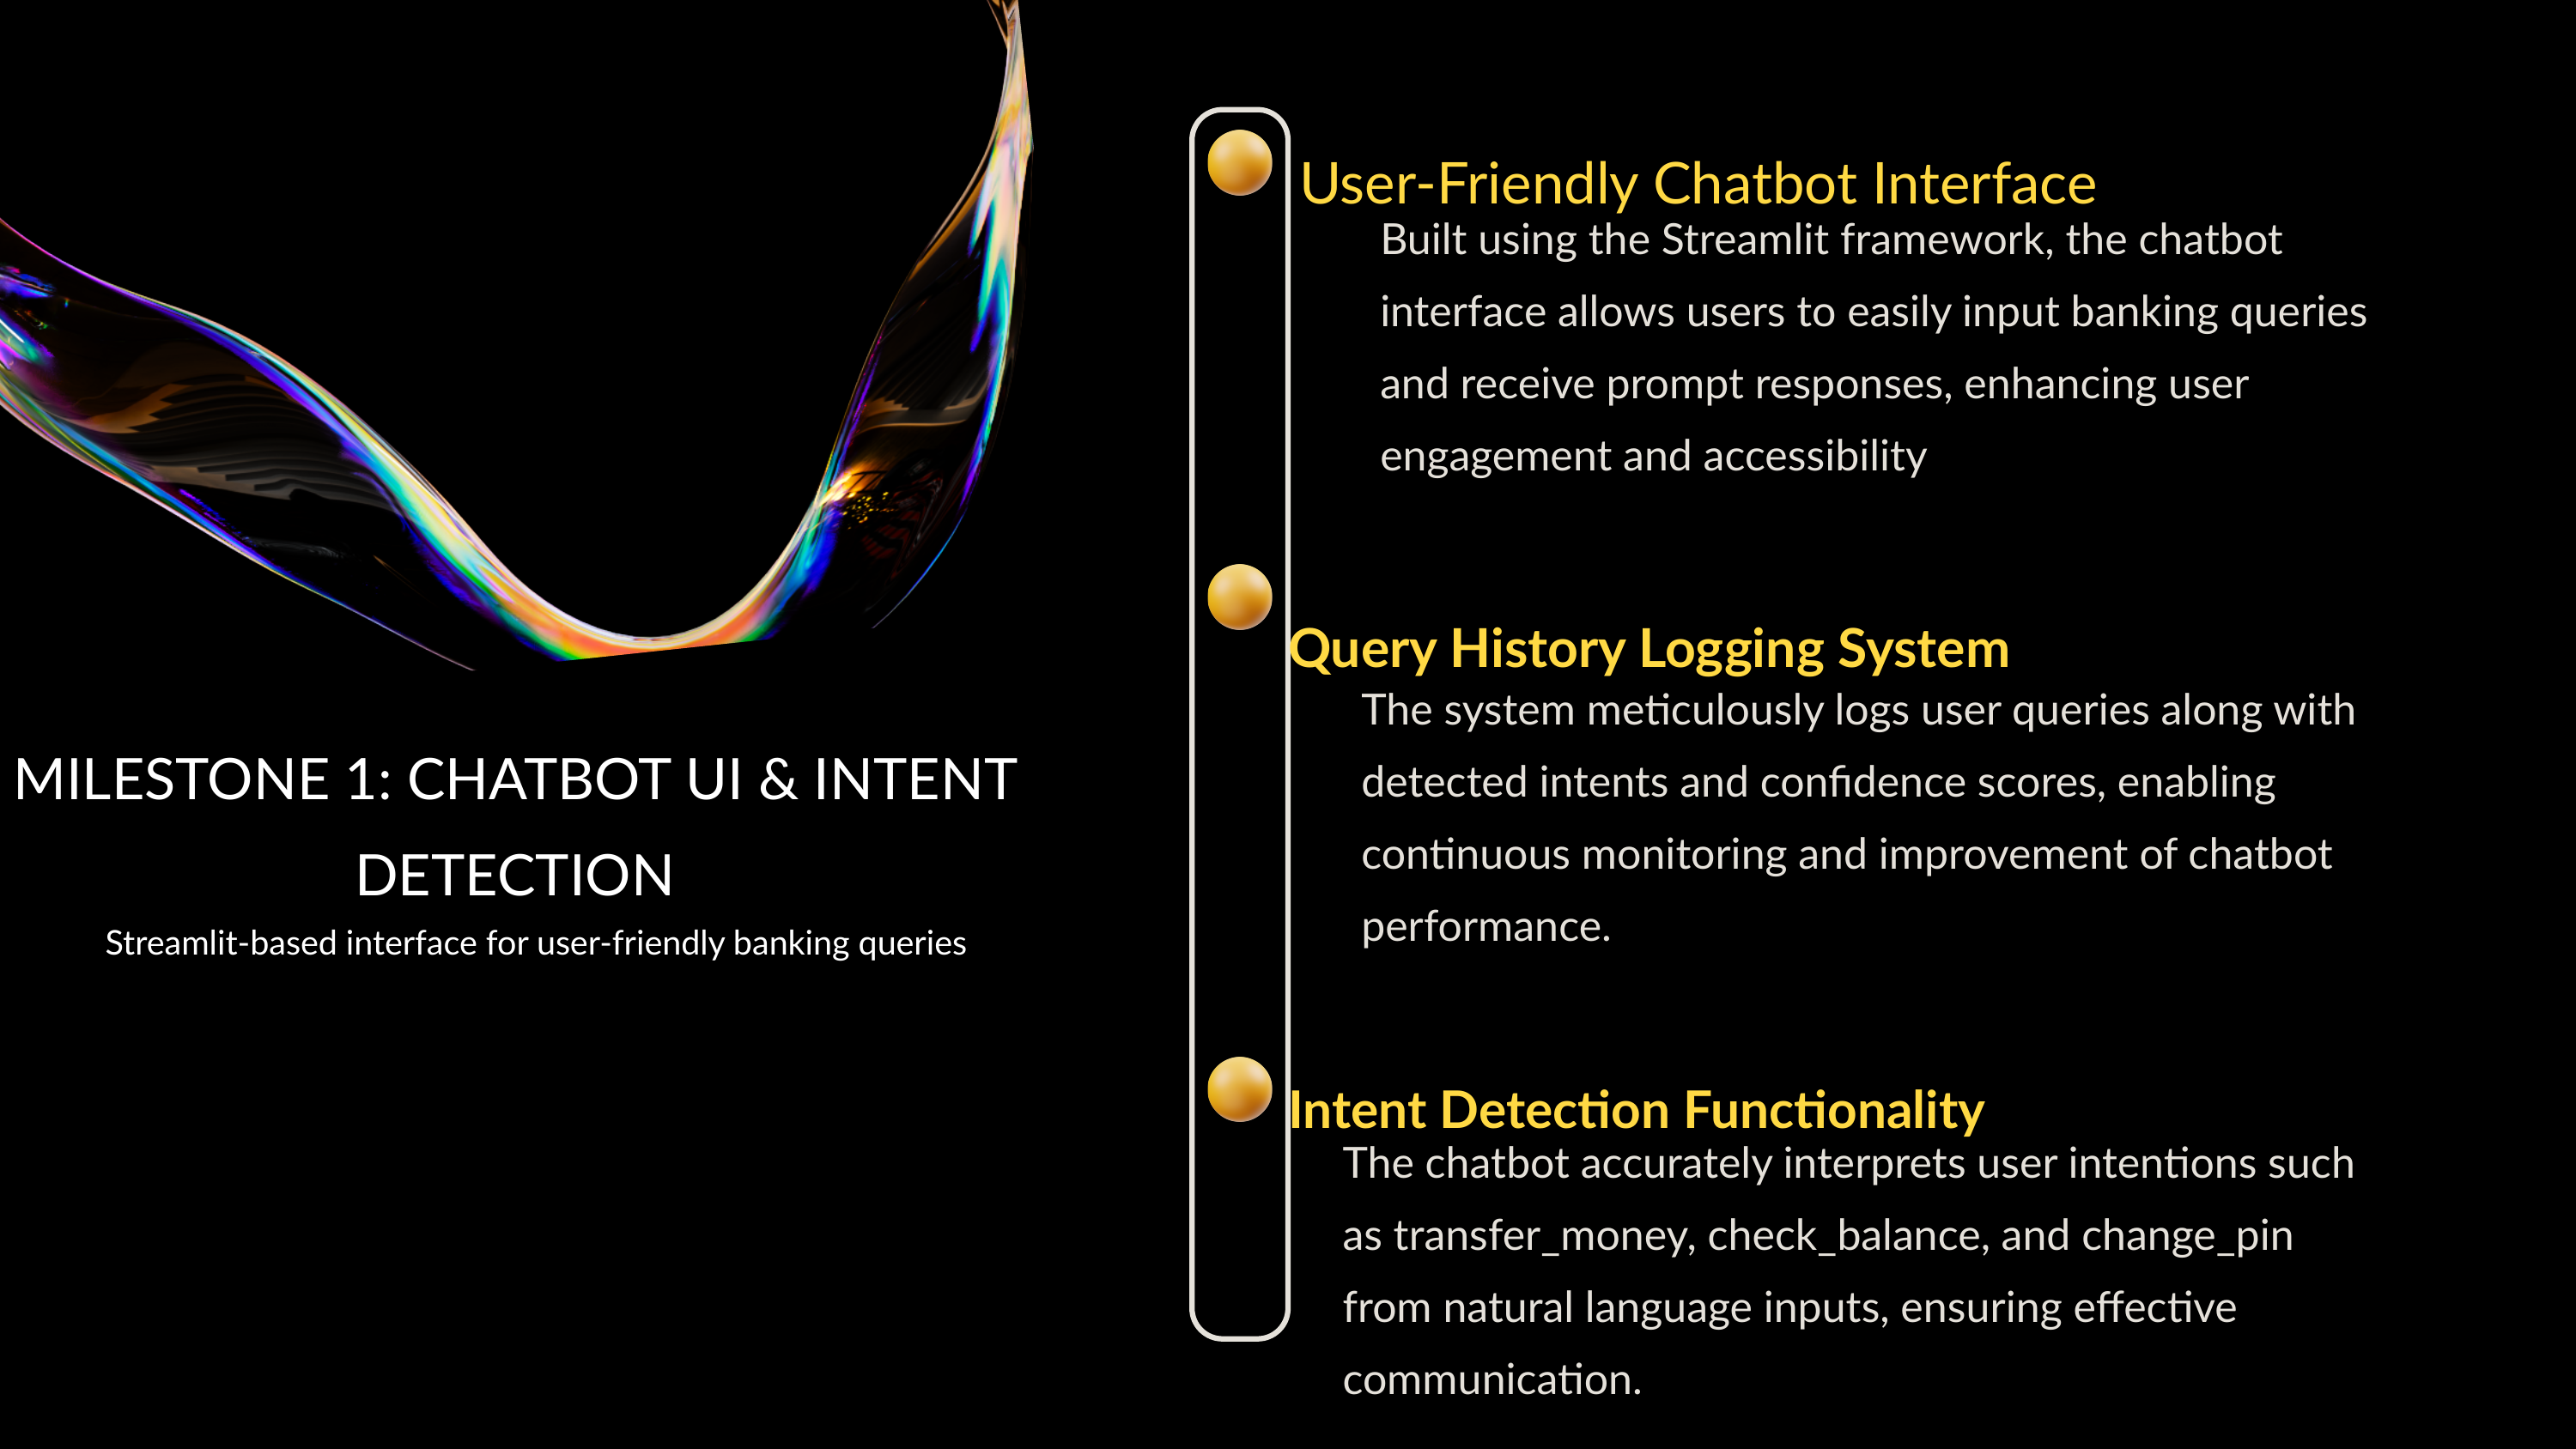

User-Friendly Chatbot Interface

Built using the Streamlit framework, the chatbot interface allows users to easily input banking queries and receive prompt responses, enhancing user engagement and accessibility

Query History Logging System
The system meticulously logs user queries along with detected intents and confidence scores, enabling continuous monitoring and improvement of chatbot performance.

MILESTONE 1: CHATBOT UI & INTENT DETECTION
Streamlit-based interface for user-friendly banking queries
Intent Detection Functionality

The chatbot accurately interprets user intentions such as transfer_money, check_balance, and change_pin from natural language inputs, ensuring effective communication.